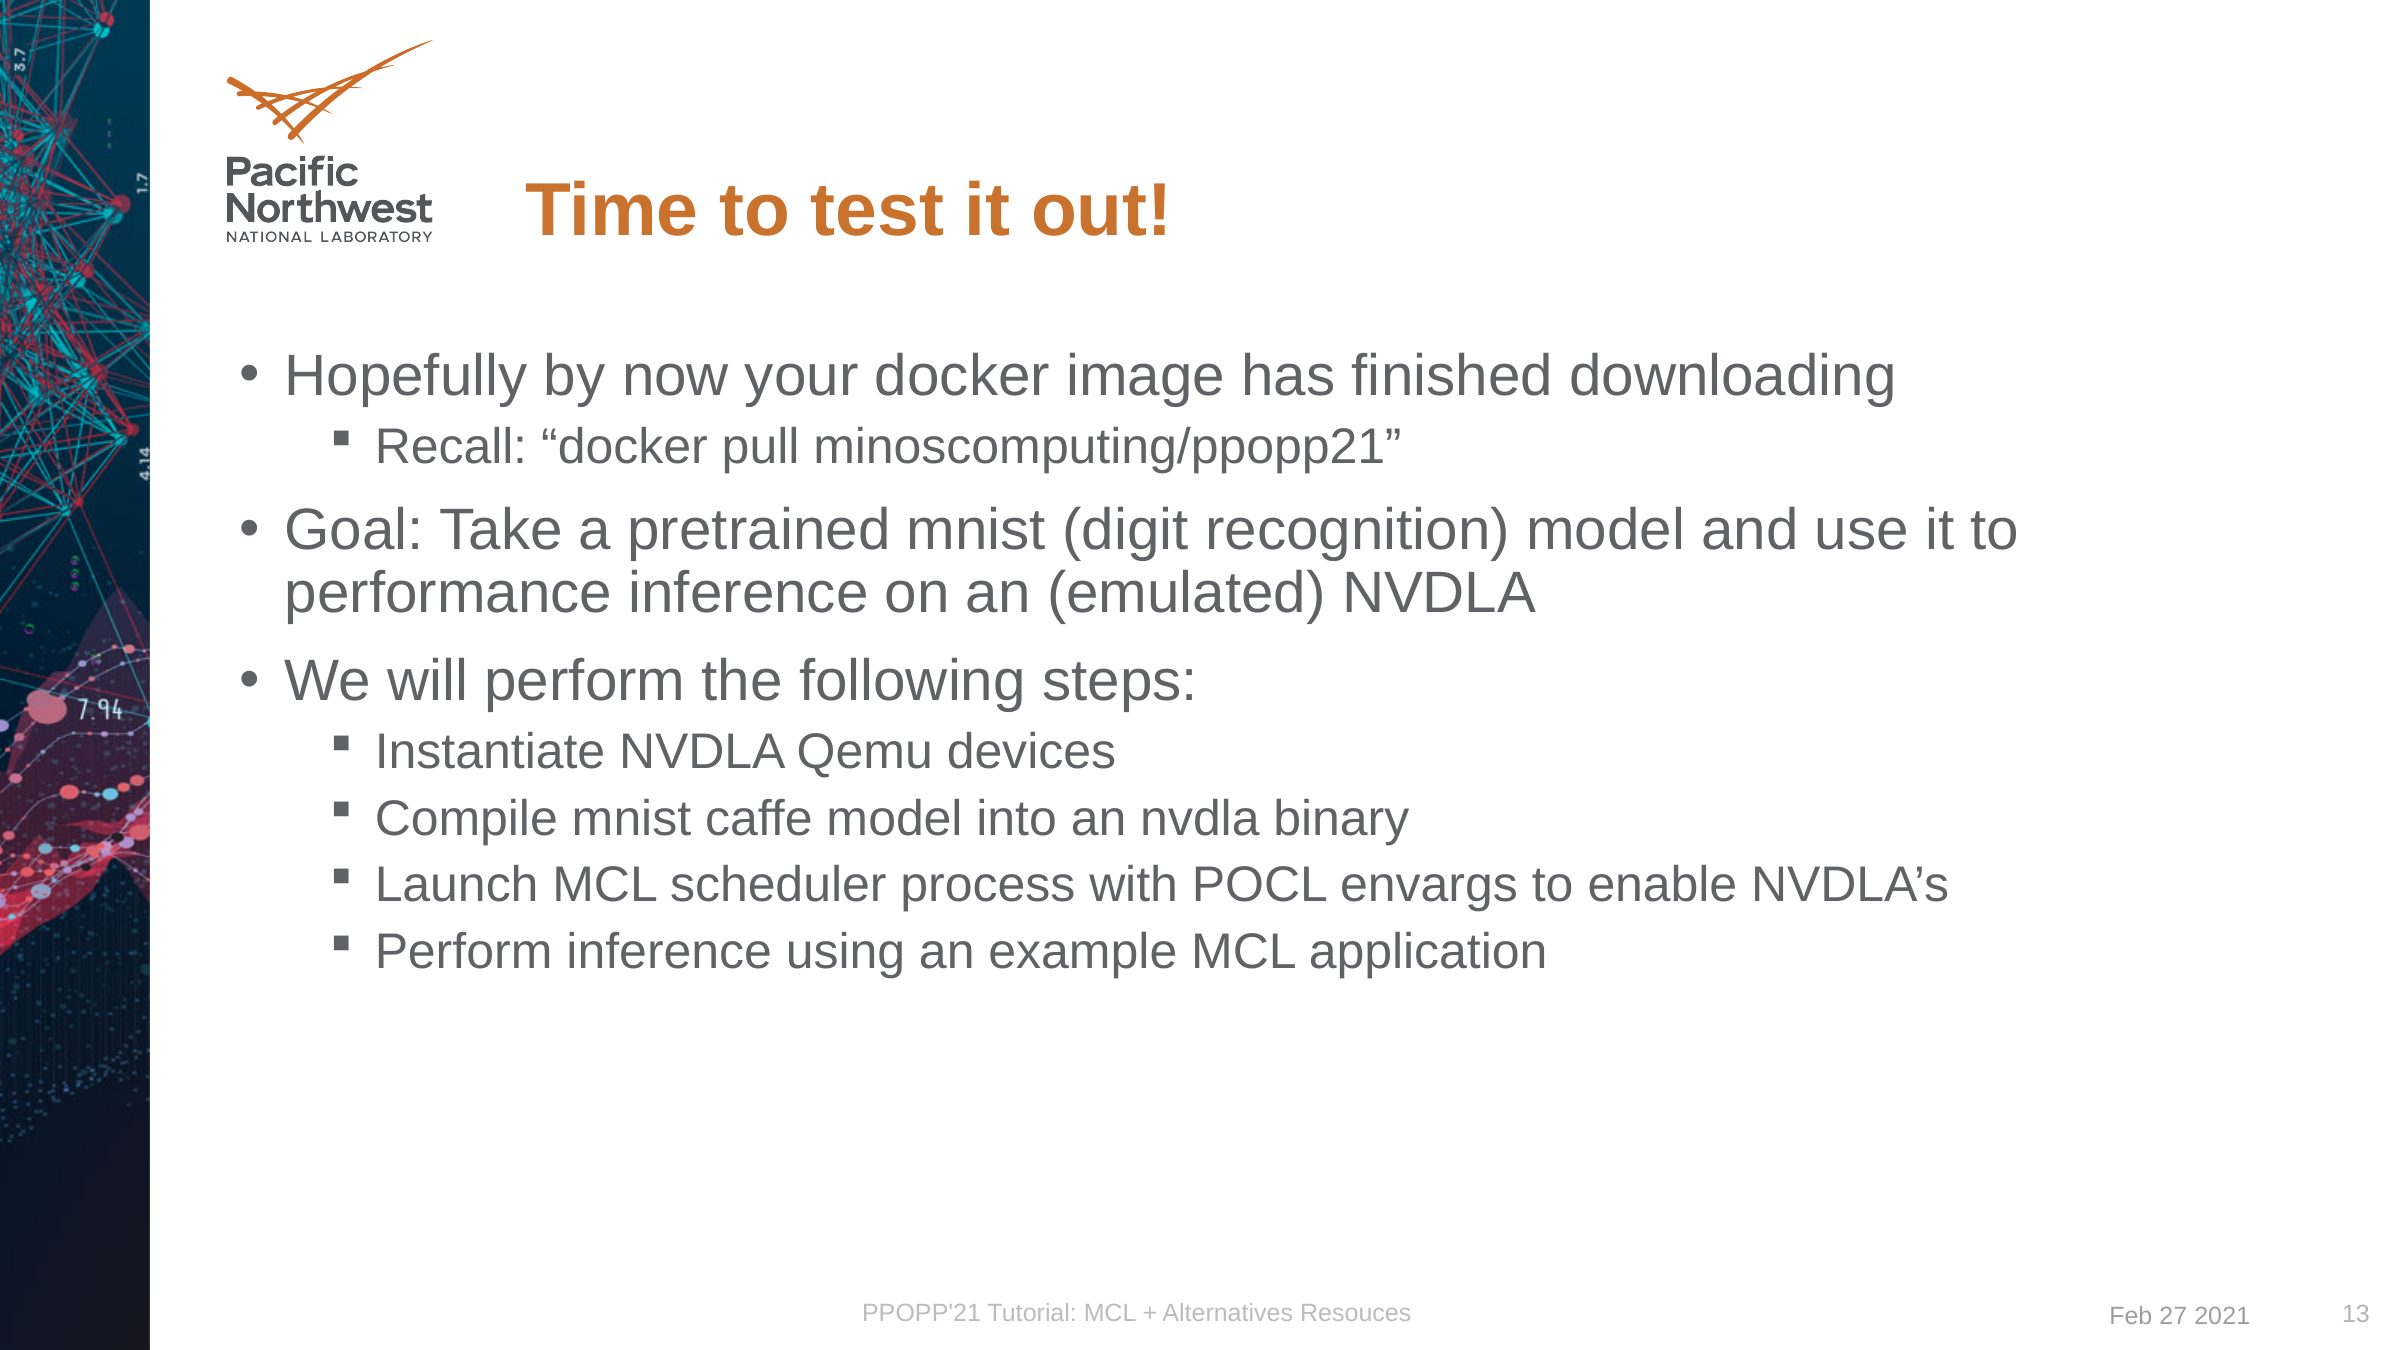

# Time to test it out!
Hopefully by now your docker image has finished downloading
Recall: “docker pull minoscomputing/ppopp21”
Goal: Take a pretrained mnist (digit recognition) model and use it to performance inference on an (emulated) NVDLA
We will perform the following steps:
Instantiate NVDLA Qemu devices
Compile mnist caffe model into an nvdla binary
Launch MCL scheduler process with POCL envargs to enable NVDLA’s
Perform inference using an example MCL application
PPOPP'21 Tutorial: MCL + Alternatives Resouces
13
Feb 27 2021